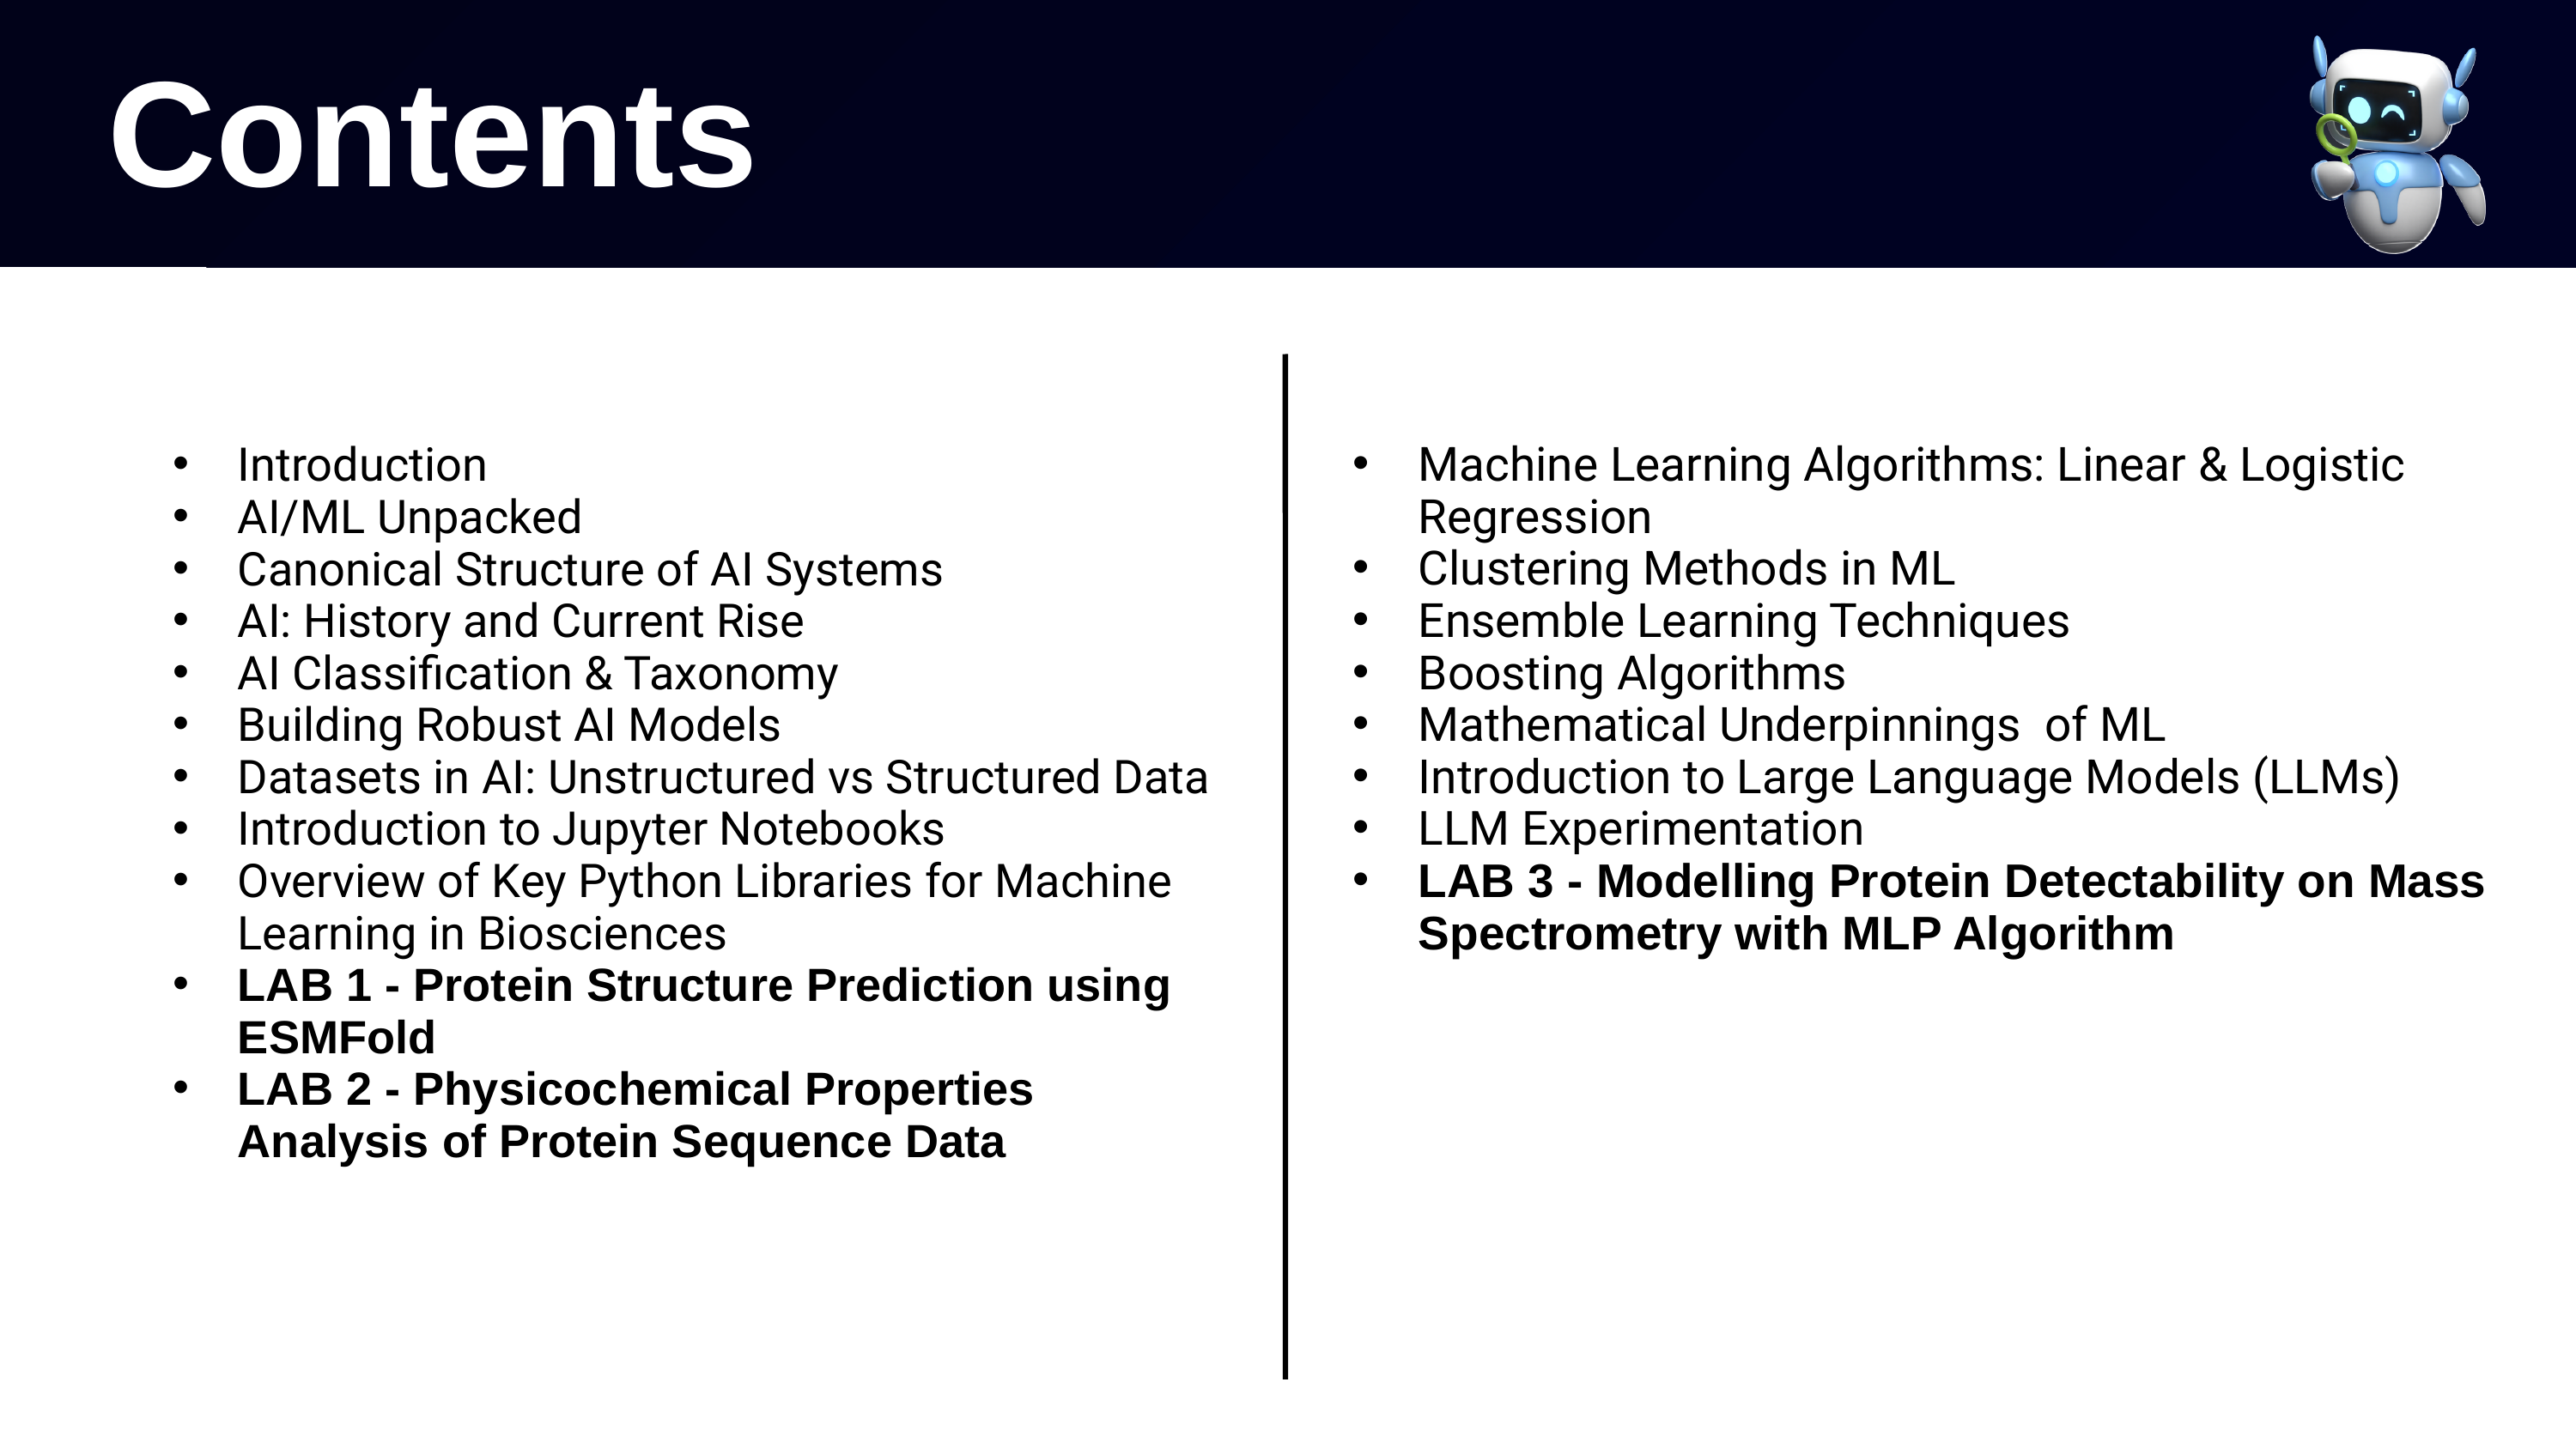

Contents

Introduction
AI/ML Unpacked
Canonical Structure of AI Systems
AI: History and Current Rise
AI Classification & Taxonomy
Building Robust AI Models
Datasets in AI: Unstructured vs Structured Data
Introduction to Jupyter Notebooks
Overview of Key Python Libraries for Machine Learning in Biosciences
LAB 1 - Protein Structure Prediction using ESMFold
LAB 2 - Physicochemical Properties Analysis of Protein Sequence Data
Machine Learning Algorithms: Linear & Logistic Regression
Clustering Methods in ML
Ensemble Learning Techniques
Boosting Algorithms
Mathematical Underpinnings  of ML
Introduction to Large Language Models (LLMs)
LLM Experimentation
LAB 3 - Modelling Protein Detectability on Mass Spectrometry with MLP Algorithm